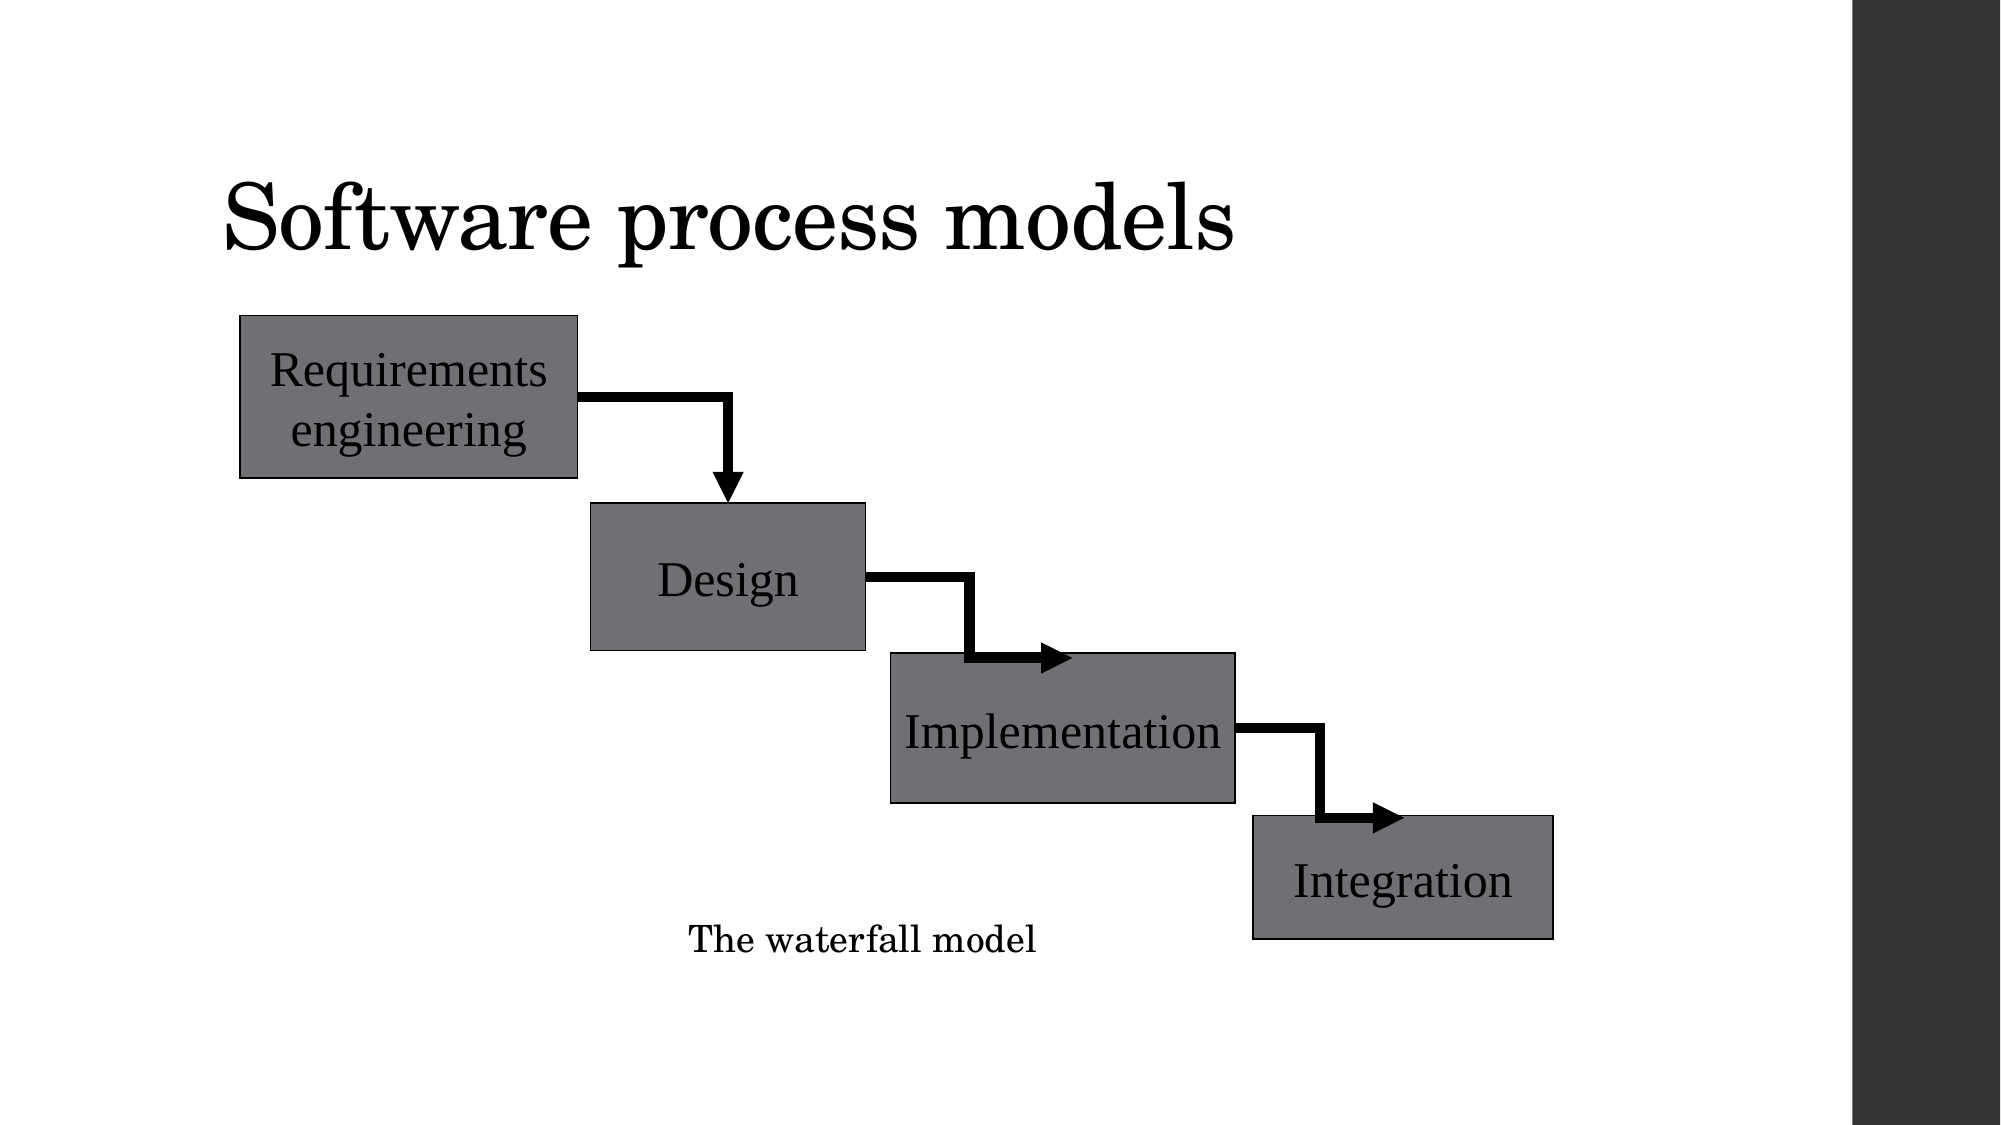

# Software process models
Requirements
engineering
Design
Implementation
Integration
The waterfall model